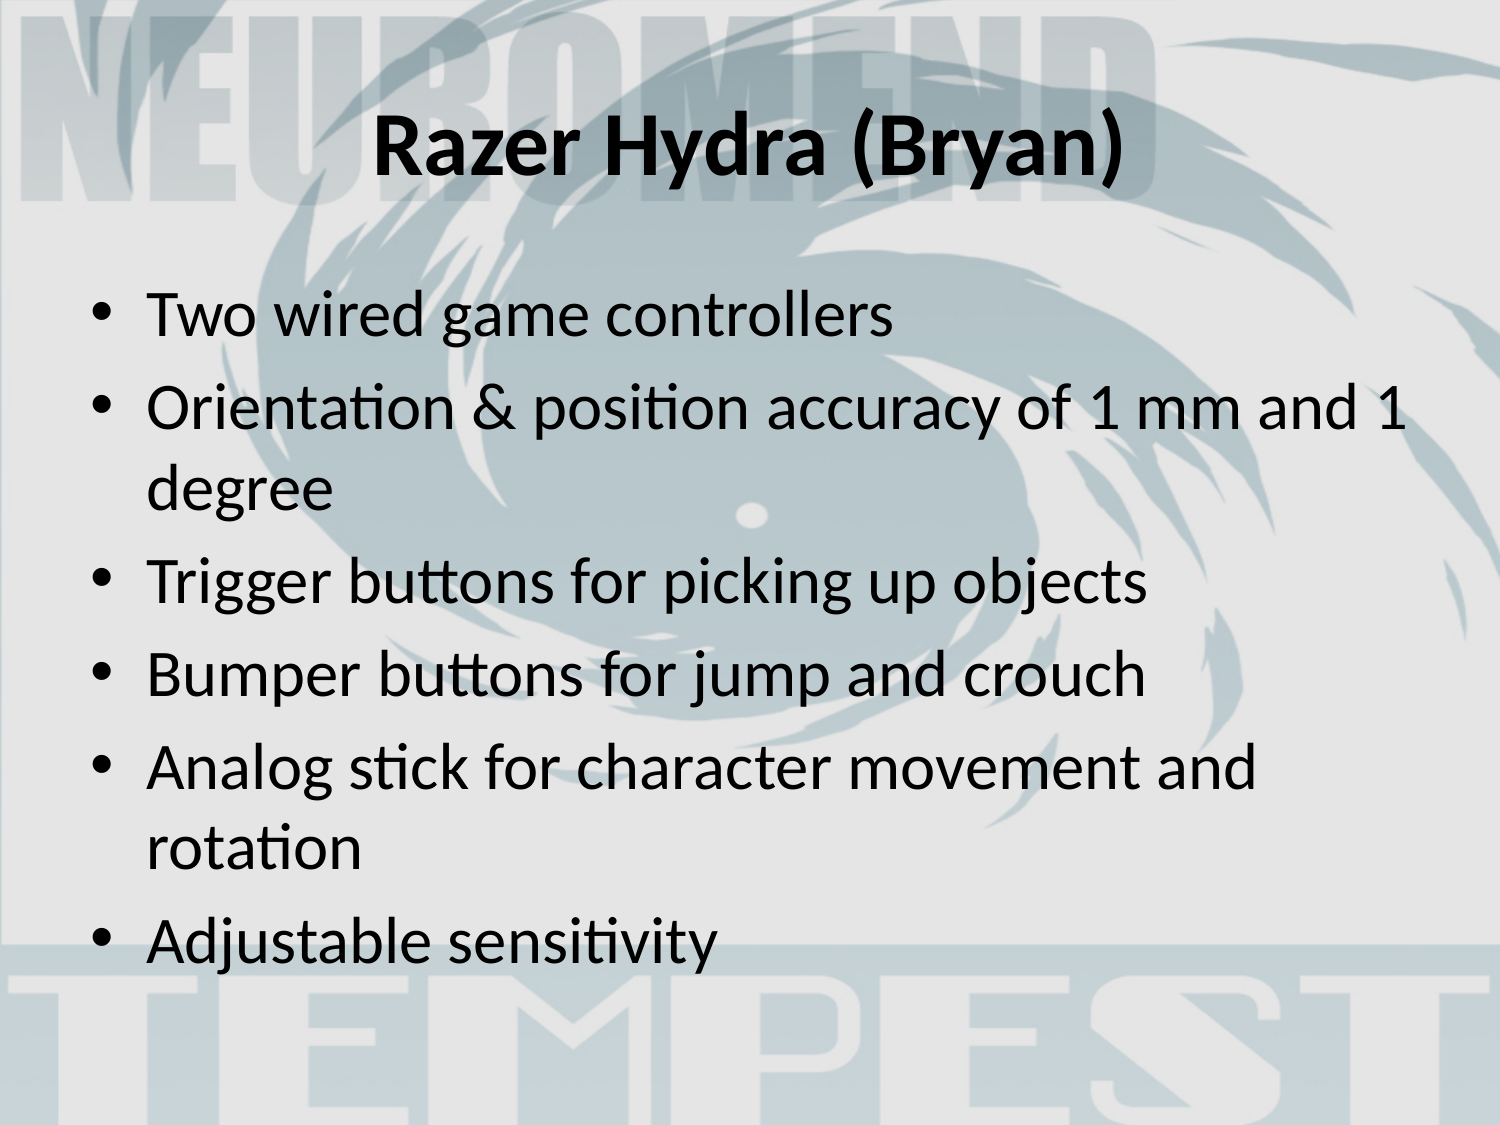

# Razer Hydra (Bryan)
Two wired game controllers
Orientation & position accuracy of 1 mm and 1 degree
Trigger buttons for picking up objects
Bumper buttons for jump and crouch
Analog stick for character movement and rotation
Adjustable sensitivity